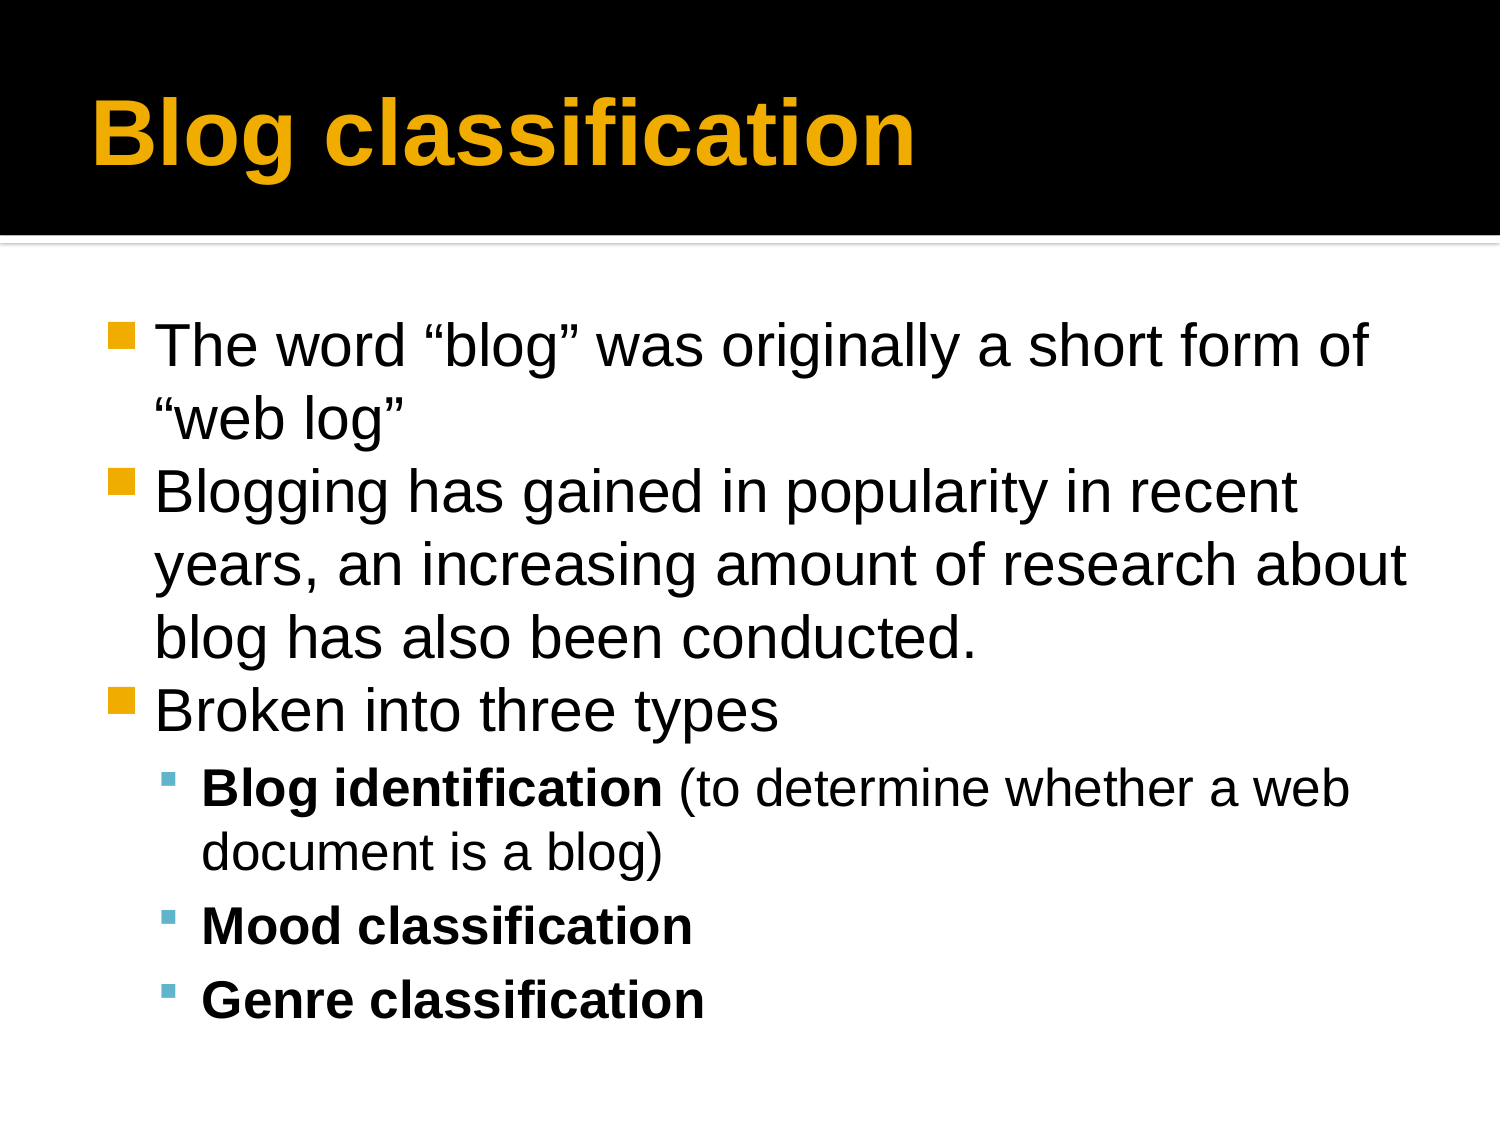

# Blog classification
The word “blog” was originally a short form of “web log”
Blogging has gained in popularity in recent years, an increasing amount of research about blog has also been conducted.
Broken into three types
Blog identification (to determine whether a web document is a blog)
Mood classification
Genre classification